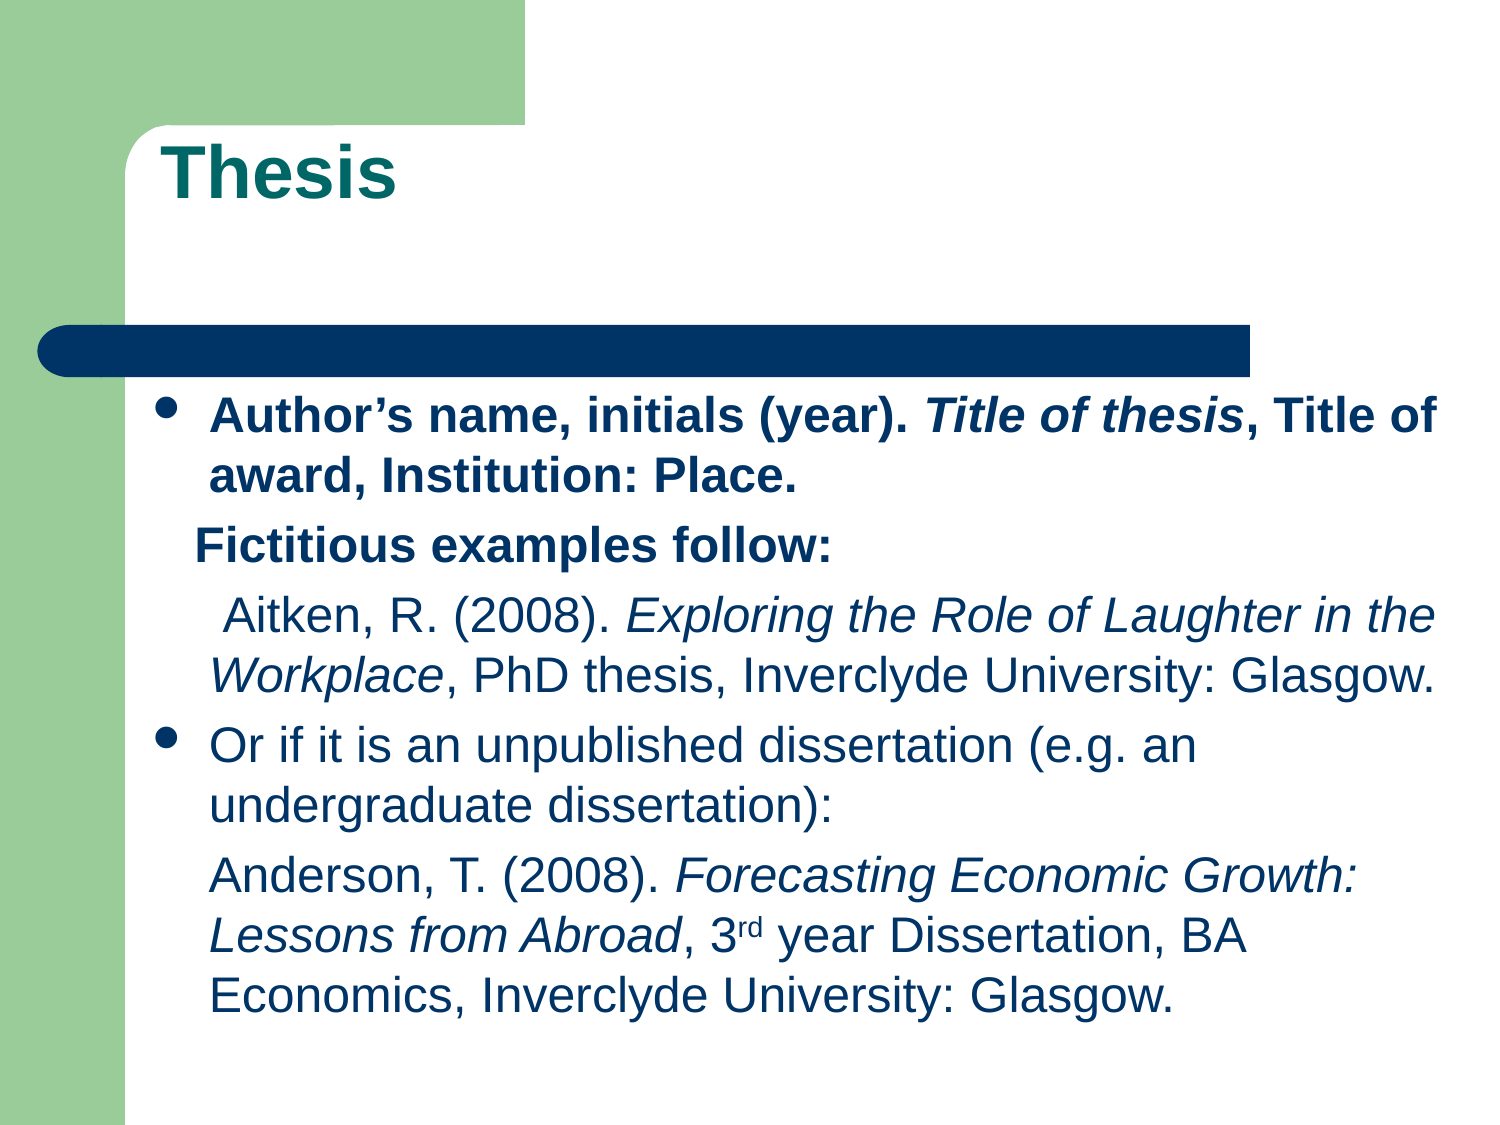

# Thesis
Author’s name, initials (year). Title of thesis, Title of award, Institution: Place.
   Fictitious examples follow:
     Aitken, R. (2008). Exploring the Role of Laughter in the Workplace, PhD thesis, Inverclyde University: Glasgow.
Or if it is an unpublished dissertation (e.g. an undergraduate dissertation):
    Anderson, T. (2008). Forecasting Economic Growth: Lessons from Abroad, 3rd year Dissertation, BA Economics, Inverclyde University: Glasgow.